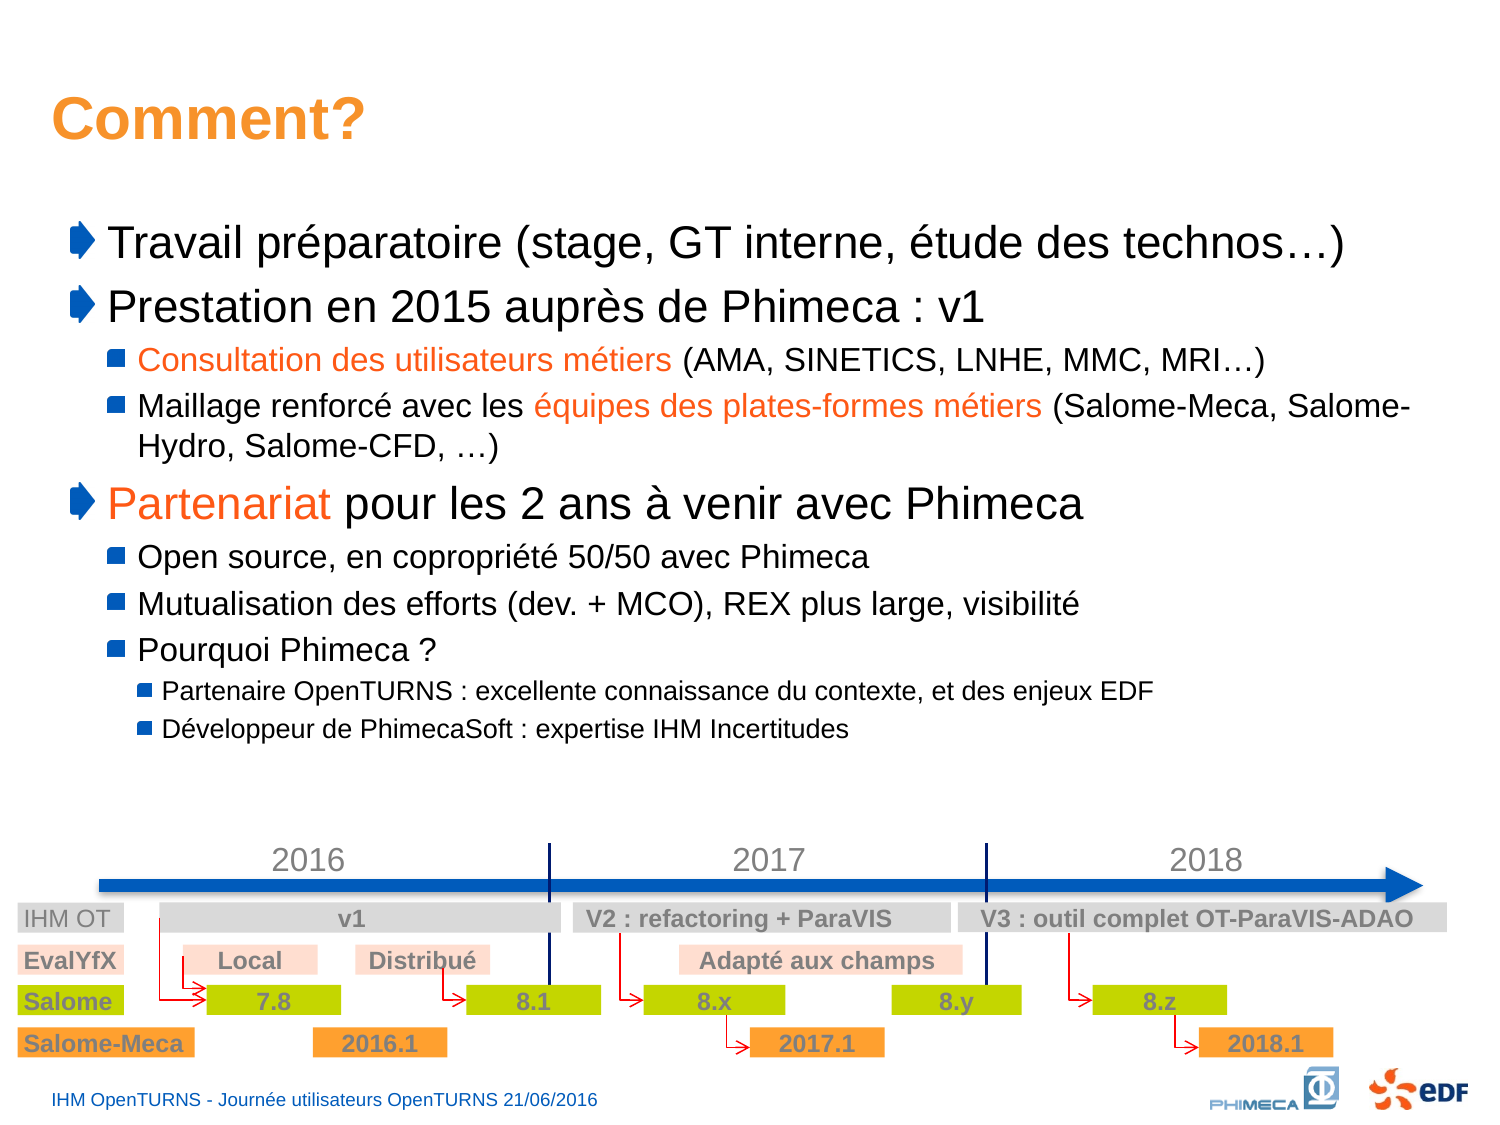

# Comment?
Travail préparatoire (stage, GT interne, étude des technos…)
Prestation en 2015 auprès de Phimeca : v1
Consultation des utilisateurs métiers (AMA, SINETICS, LNHE, MMC, MRI…)
Maillage renforcé avec les équipes des plates-formes métiers (Salome-Meca, Salome-Hydro, Salome-CFD, …)
Partenariat pour les 2 ans à venir avec Phimeca
Open source, en copropriété 50/50 avec Phimeca
Mutualisation des efforts (dev. + MCO), REX plus large, visibilité
Pourquoi Phimeca ?
Partenaire OpenTURNS : excellente connaissance du contexte, et des enjeux EDF
Développeur de PhimecaSoft : expertise IHM Incertitudes

2016
2017
2018

IHM OT
v1
V2 : refactoring + ParaVIS
V3 : outil complet OT-ParaVIS-ADAO
Local
EvalYfX
Adapté aux champs
Distribué
7.8
8.1
8.x
8.y
8.z
Salome
Salome-Meca
2016.1
2017.1
2018.1
IHM OpenTURNS - Journée utilisateurs OpenTURNS 21/06/2016